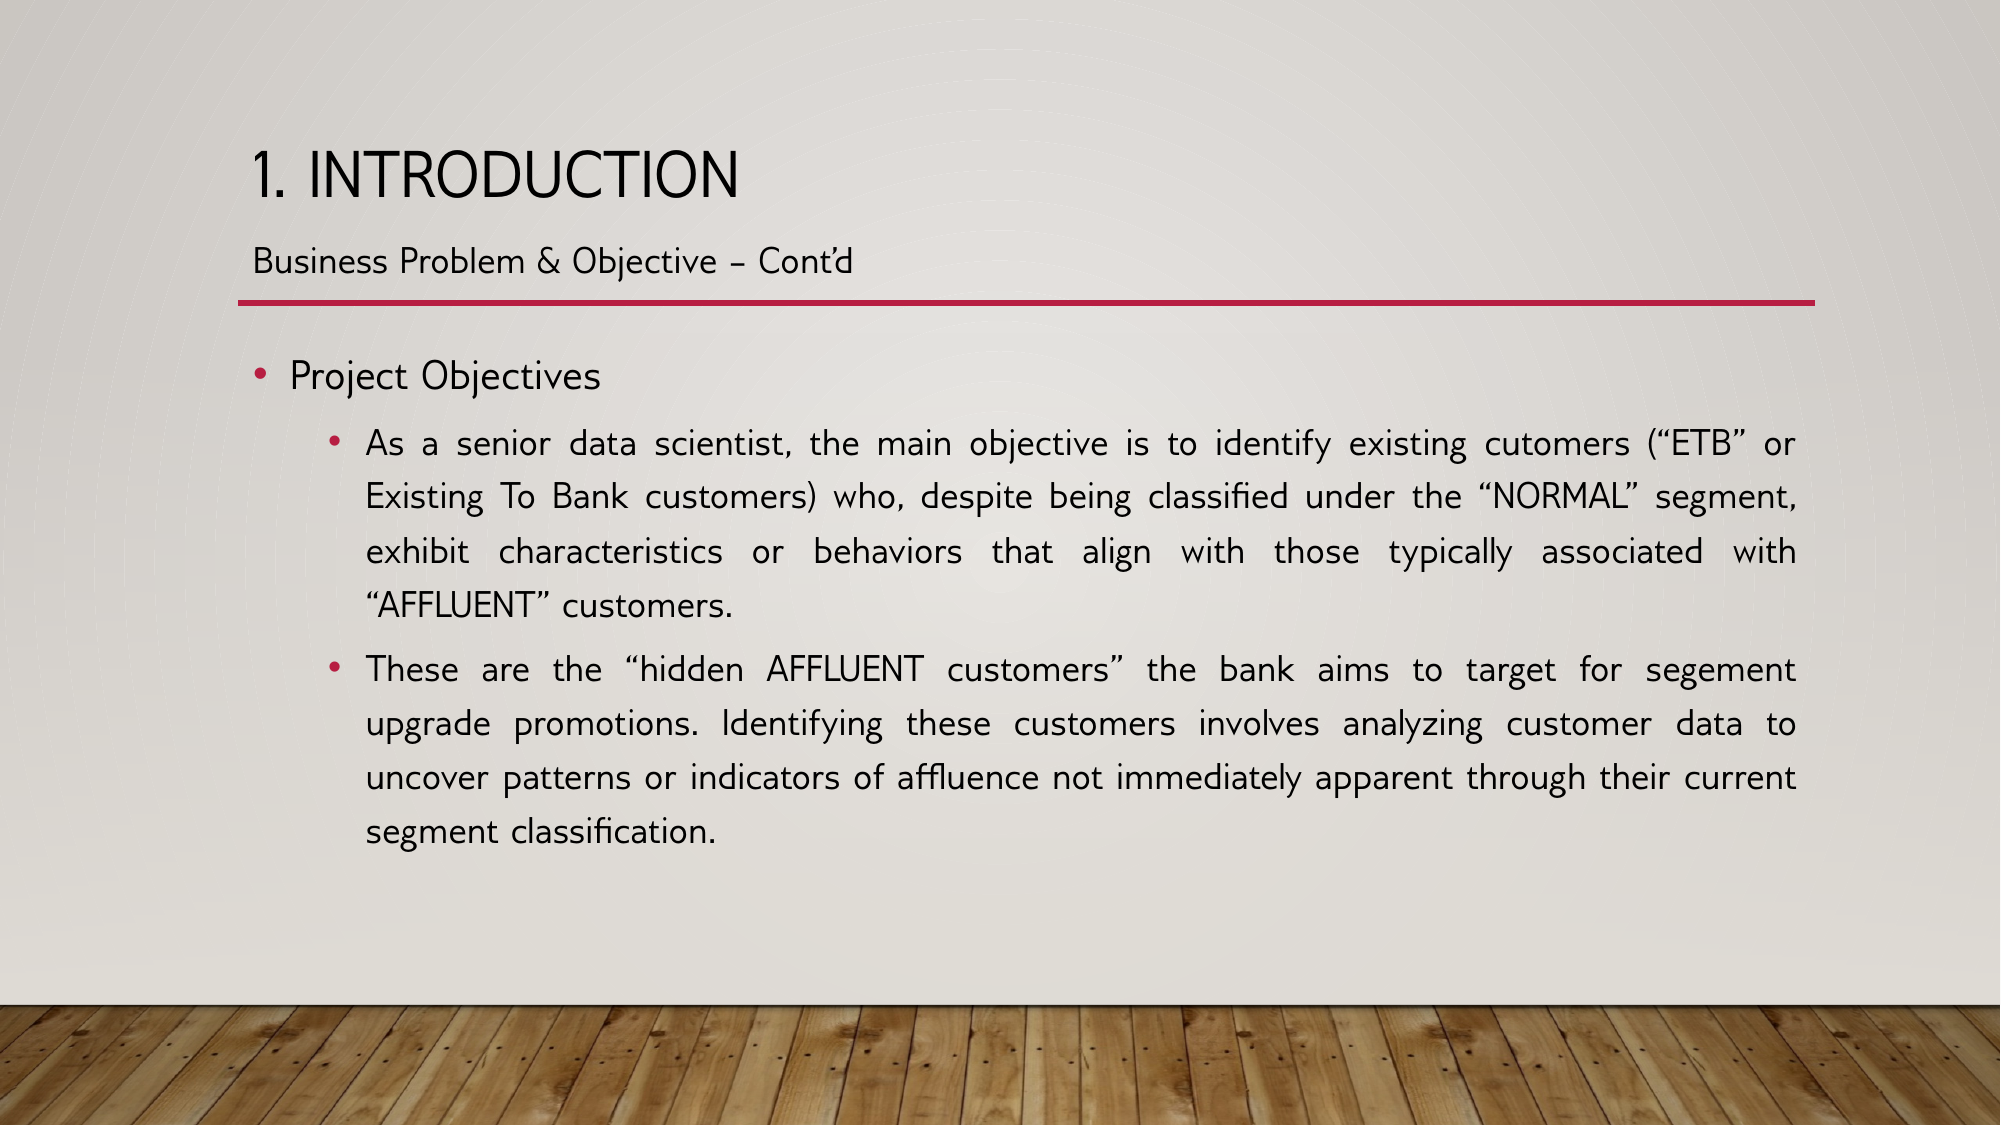

# 1. Introduction
Business Problem & Objective – Cont’d
Project Objectives
As a senior data scientist, the main objective is to identify existing cutomers (“ETB” or Existing To Bank customers) who, despite being classified under the “NORMAL” segment, exhibit characteristics or behaviors that align with those typically associated with “AFFLUENT” customers.
These are the “hidden AFFLUENT customers” the bank aims to target for segement upgrade promotions. Identifying these customers involves analyzing customer data to uncover patterns or indicators of affluence not immediately apparent through their current segment classification.